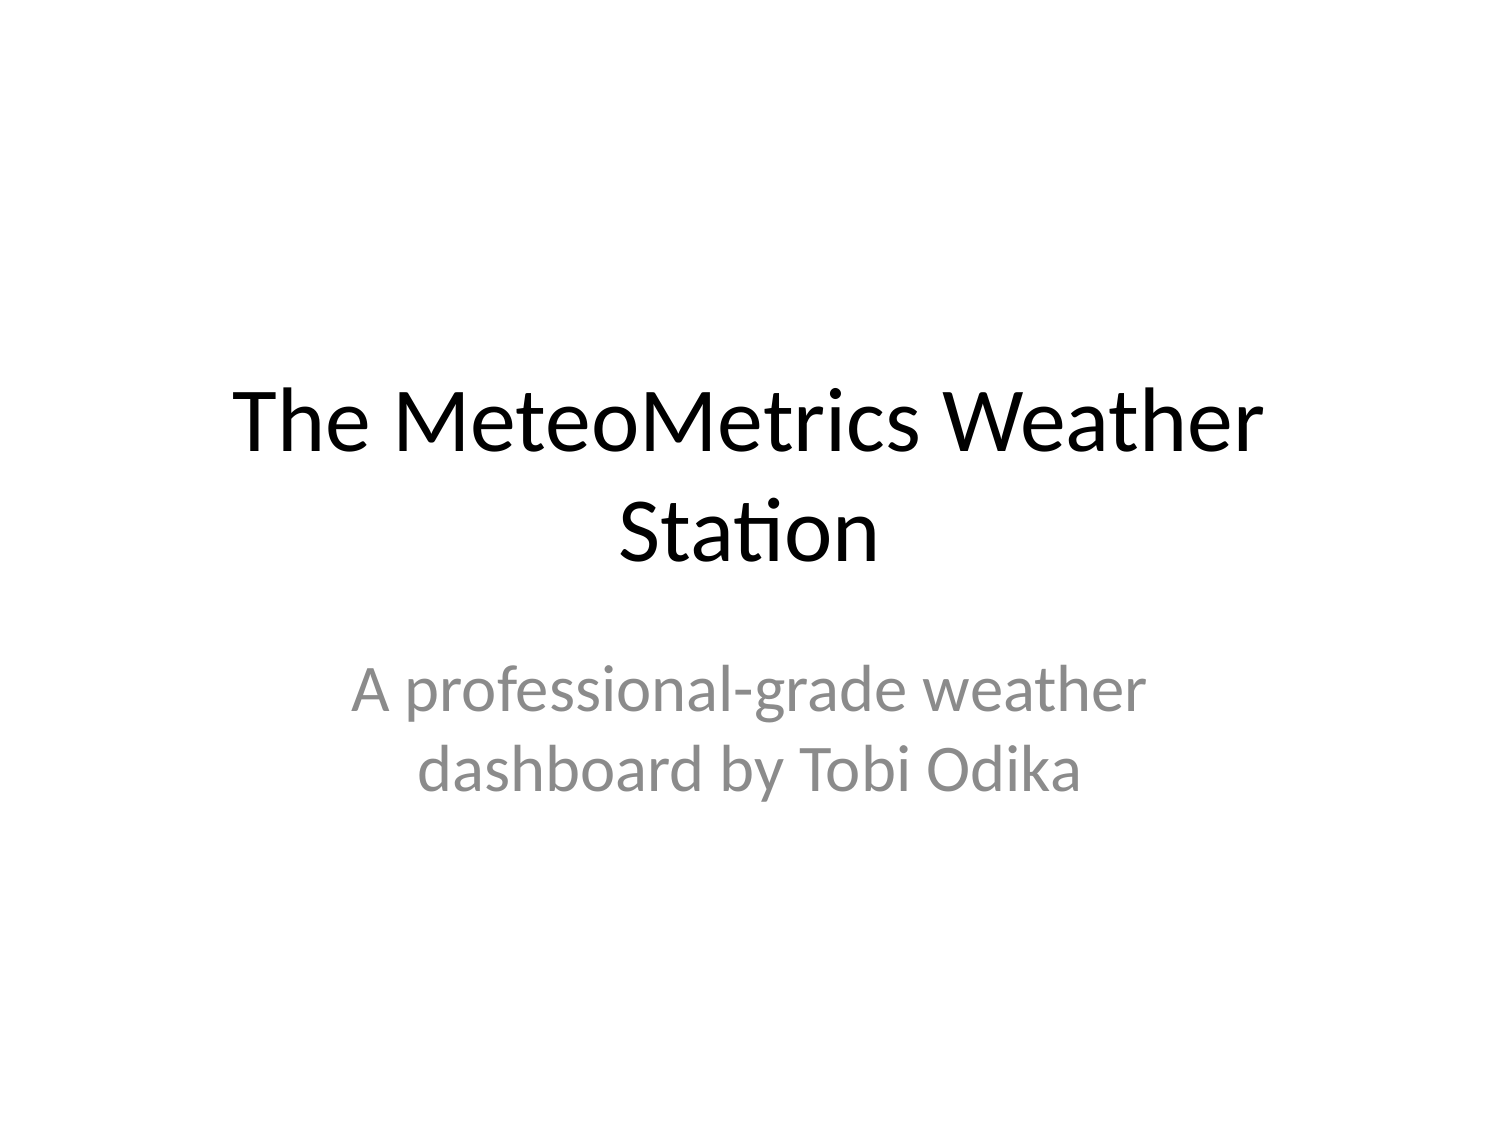

# The MeteoMetrics Weather Station
A professional-grade weather dashboard by Tobi Odika